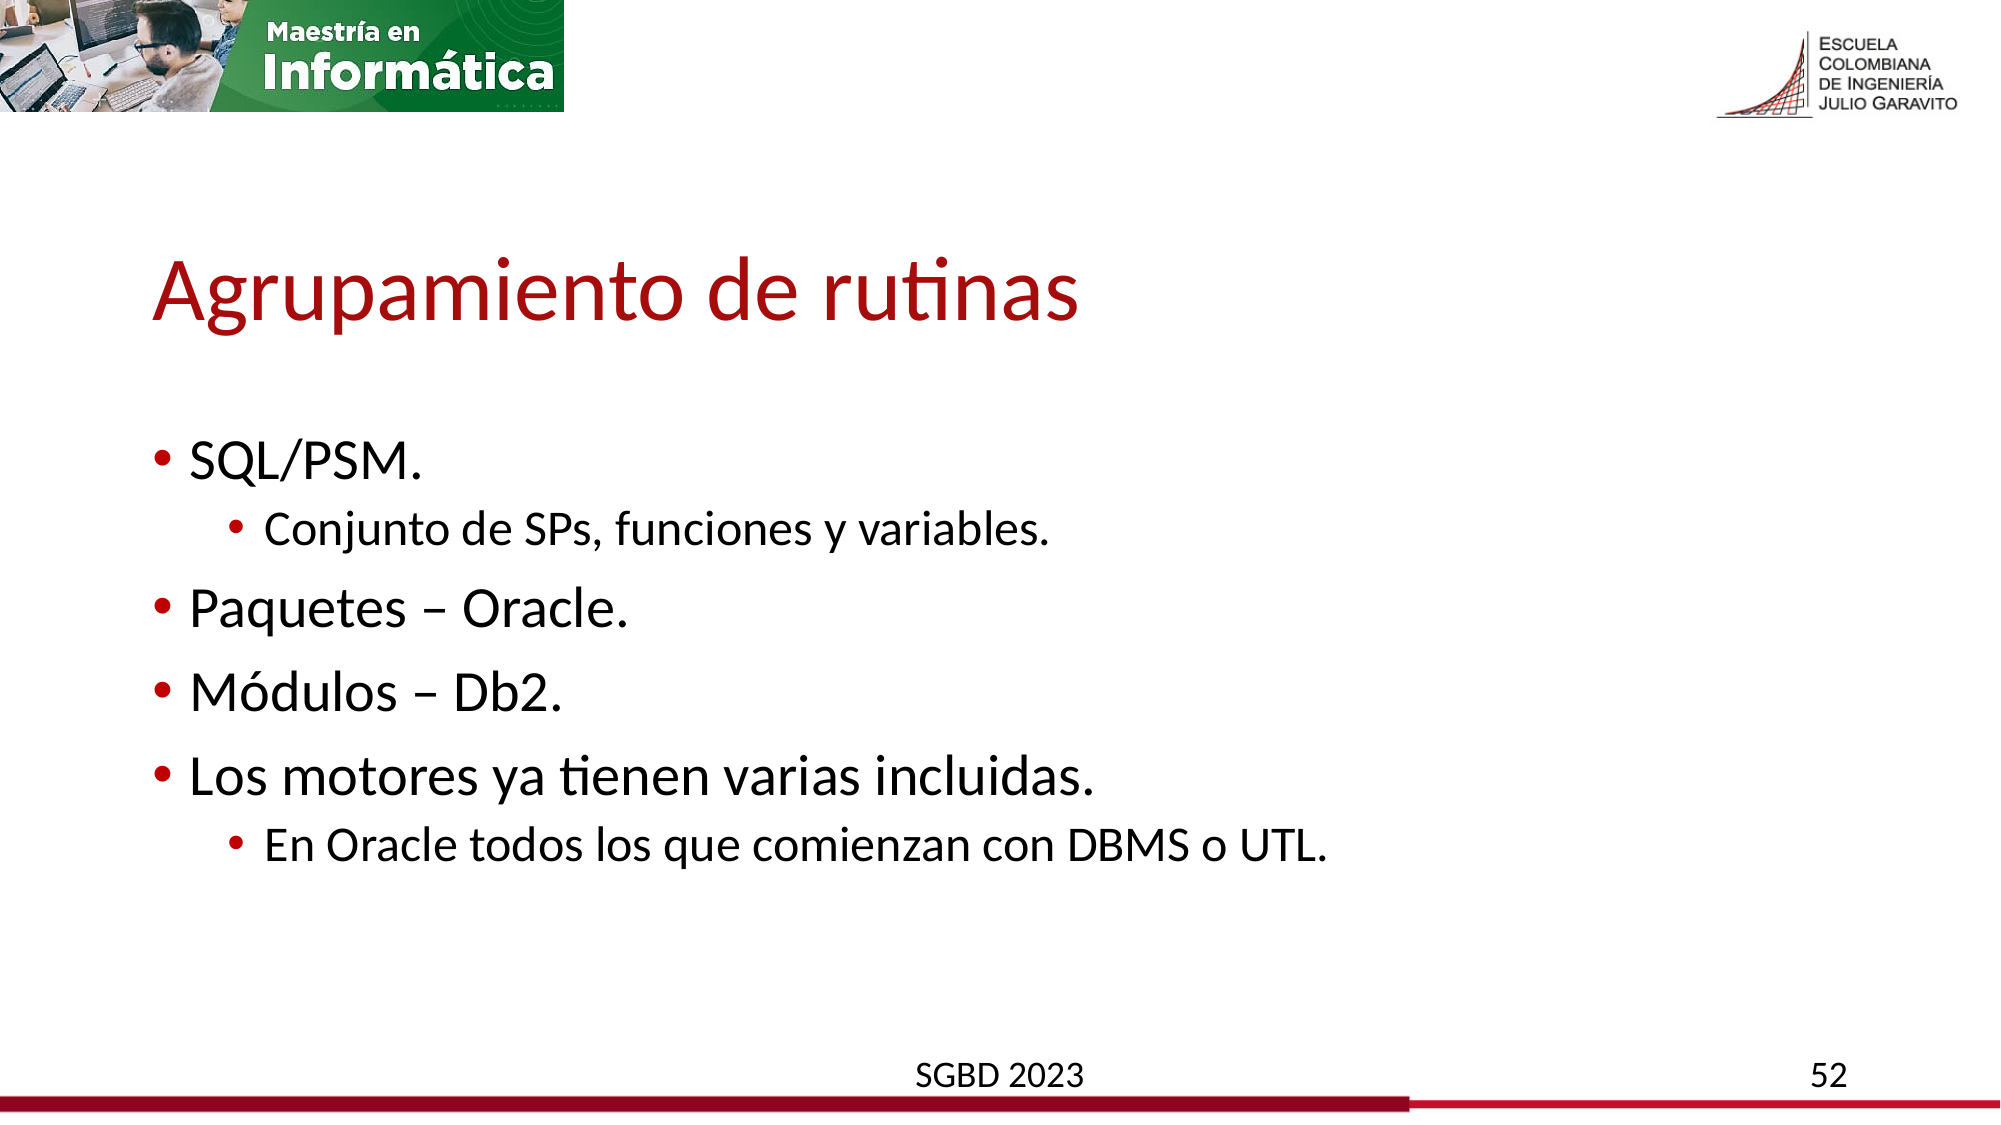

# Agrupamiento de rutinas
SQL/PSM.
Conjunto de SPs, funciones y variables.
Paquetes – Oracle.
Módulos – Db2.
Los motores ya tienen varias incluidas.
En Oracle todos los que comienzan con DBMS o UTL.
SGBD 2023
52